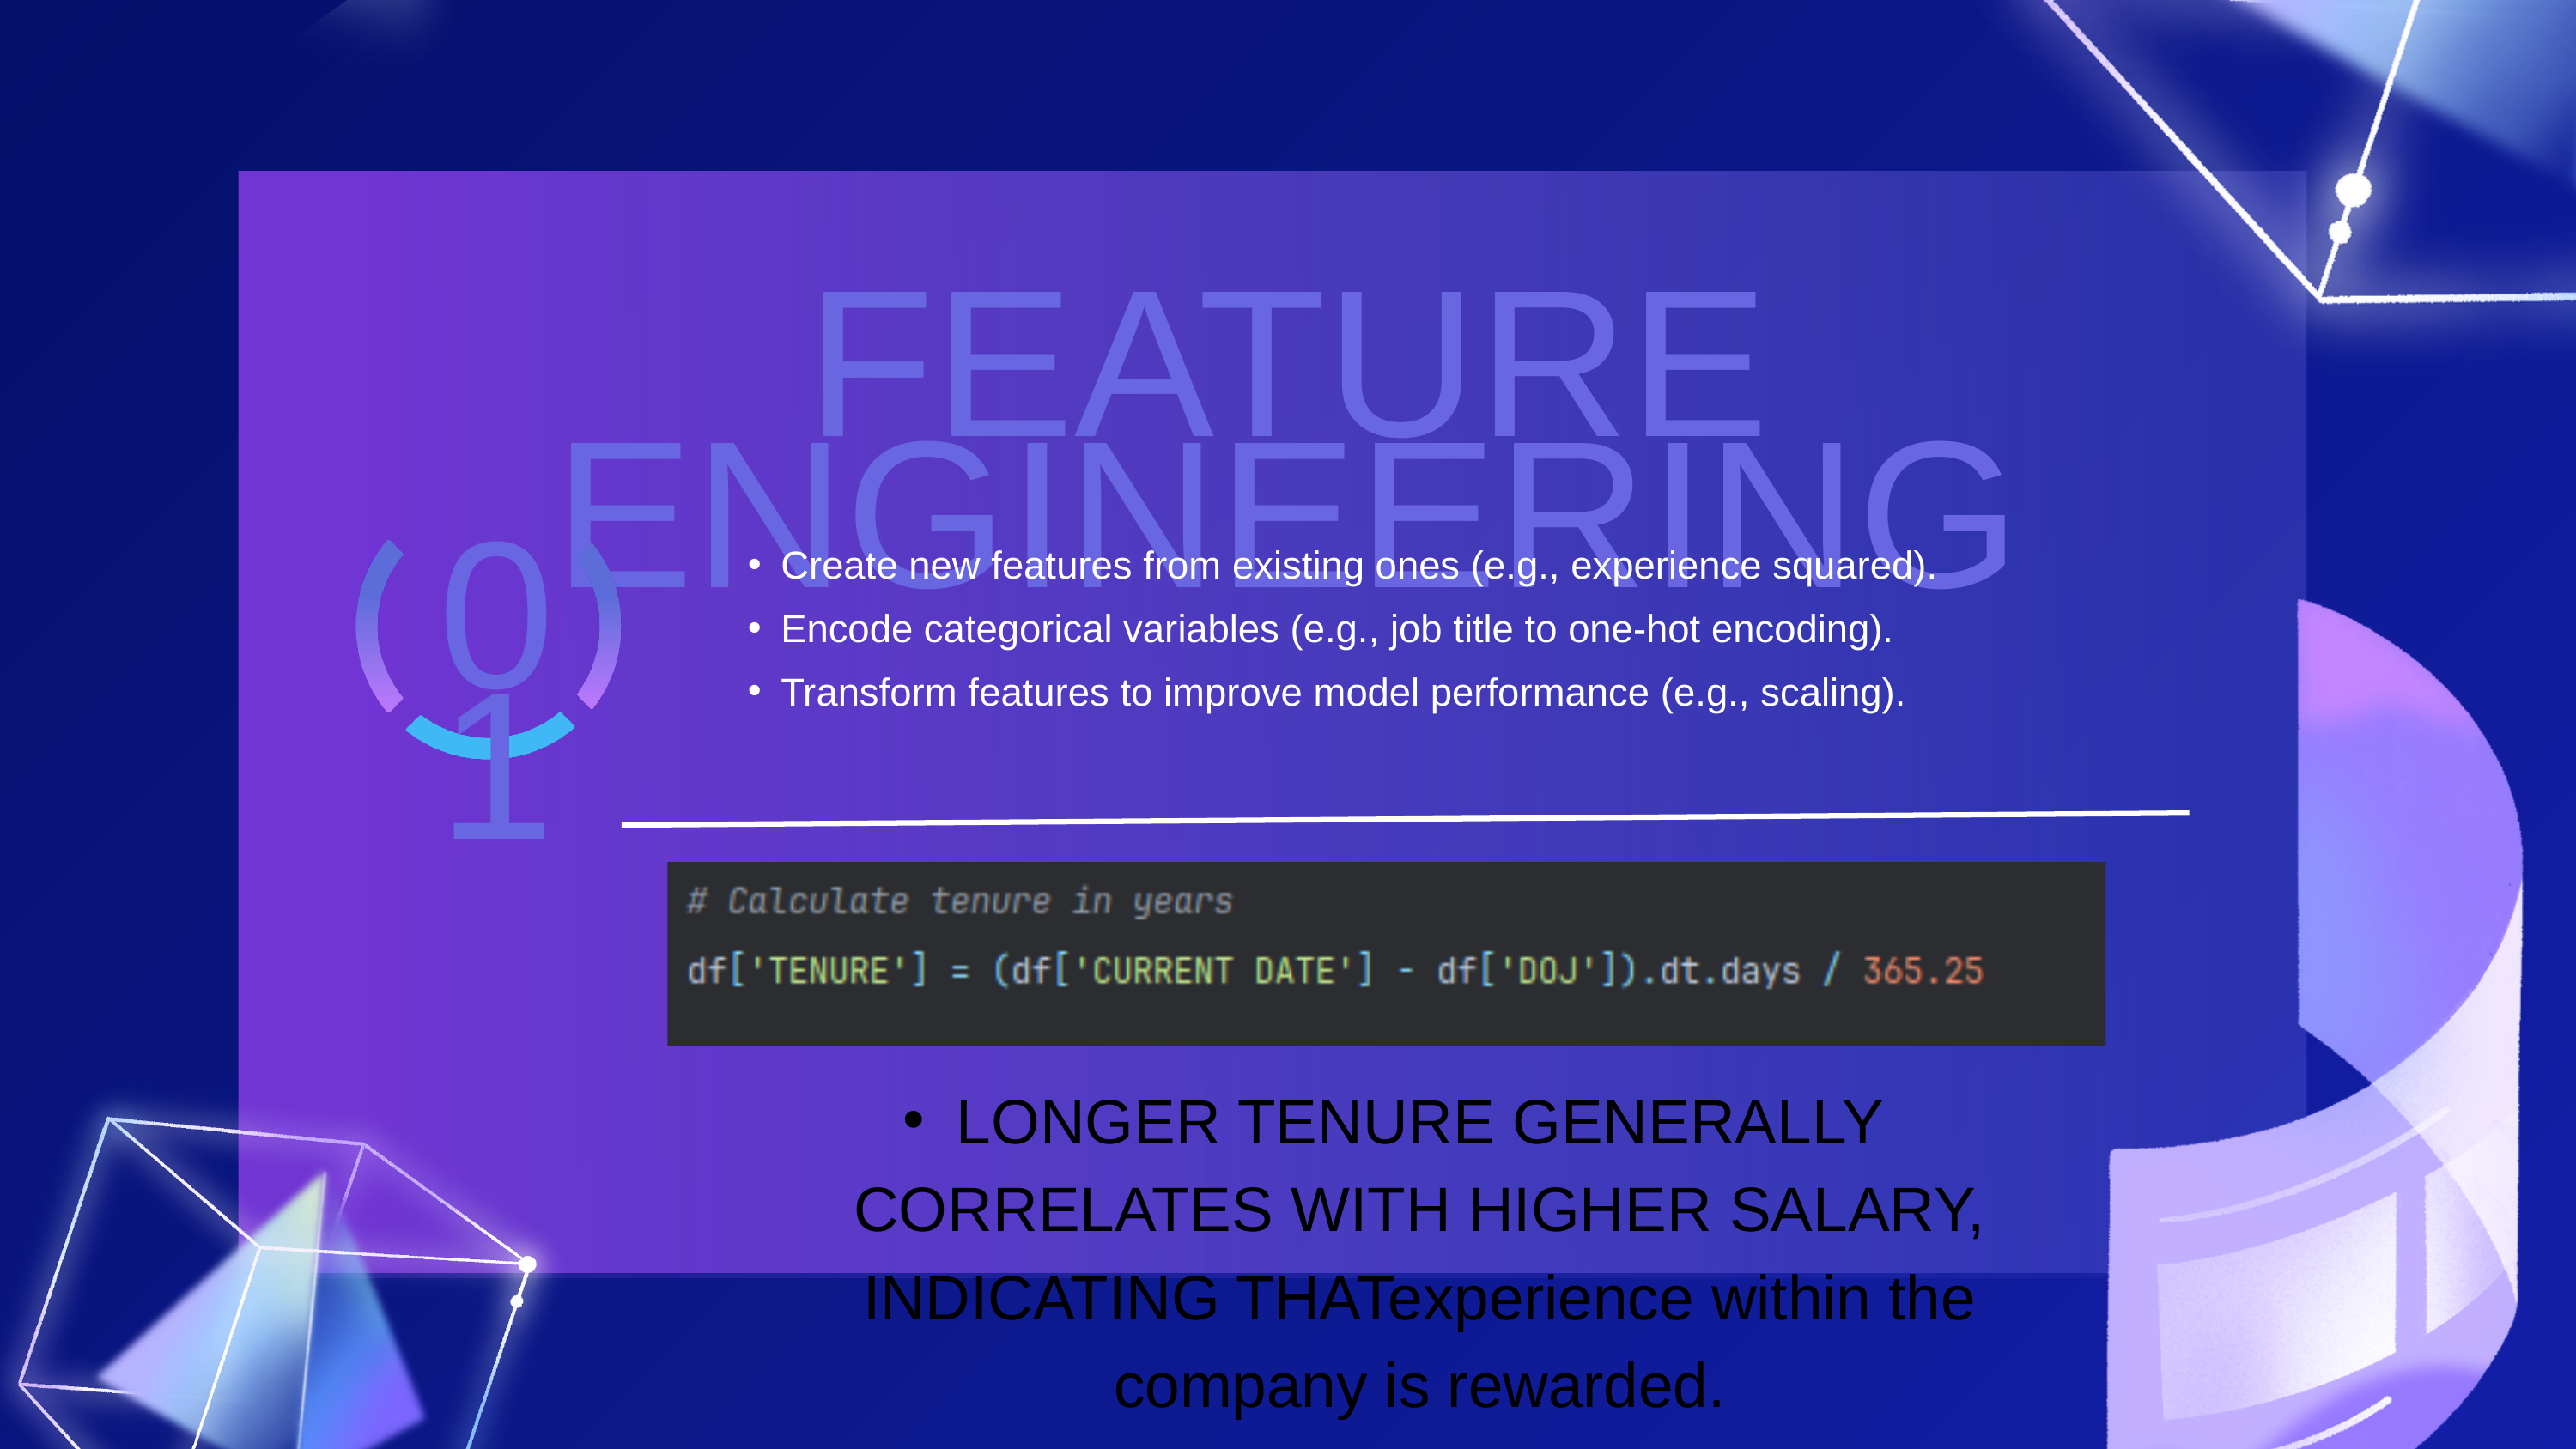

FEATURE ENGINEERING
Create new features from existing ones (e.g., experience squared).
Encode categorical variables (e.g., job title to one-hot encoding).
Transform features to improve model performance (e.g., scaling).

01

LONGER TENURE GENERALLY CORRELATES WITH HIGHER SALARY, INDICATING THATexperience within the company is rewarded.